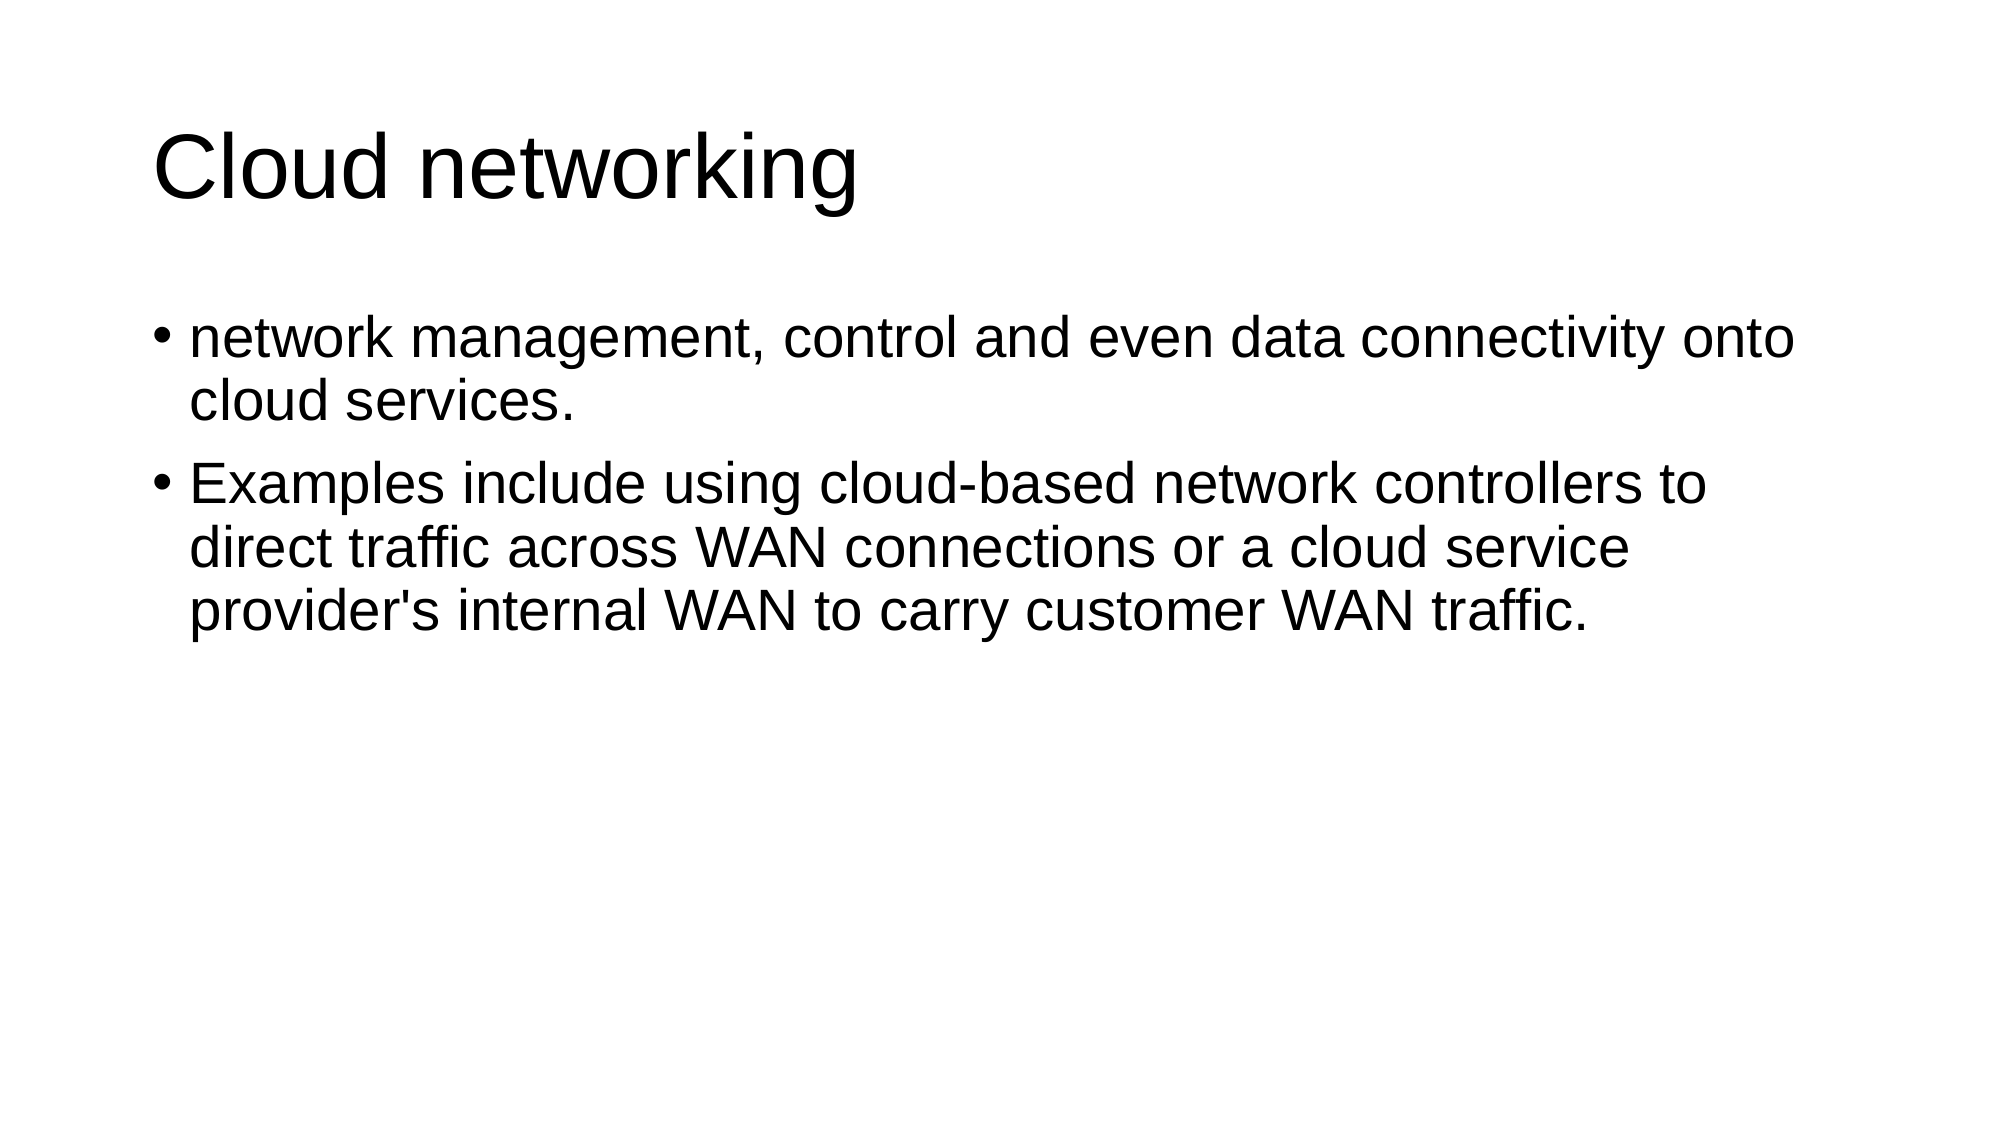

# Cloud networking
network management, control and even data connectivity onto cloud services.
Examples include using cloud-based network controllers to direct traffic across WAN connections or a cloud service provider's internal WAN to carry customer WAN traffic.